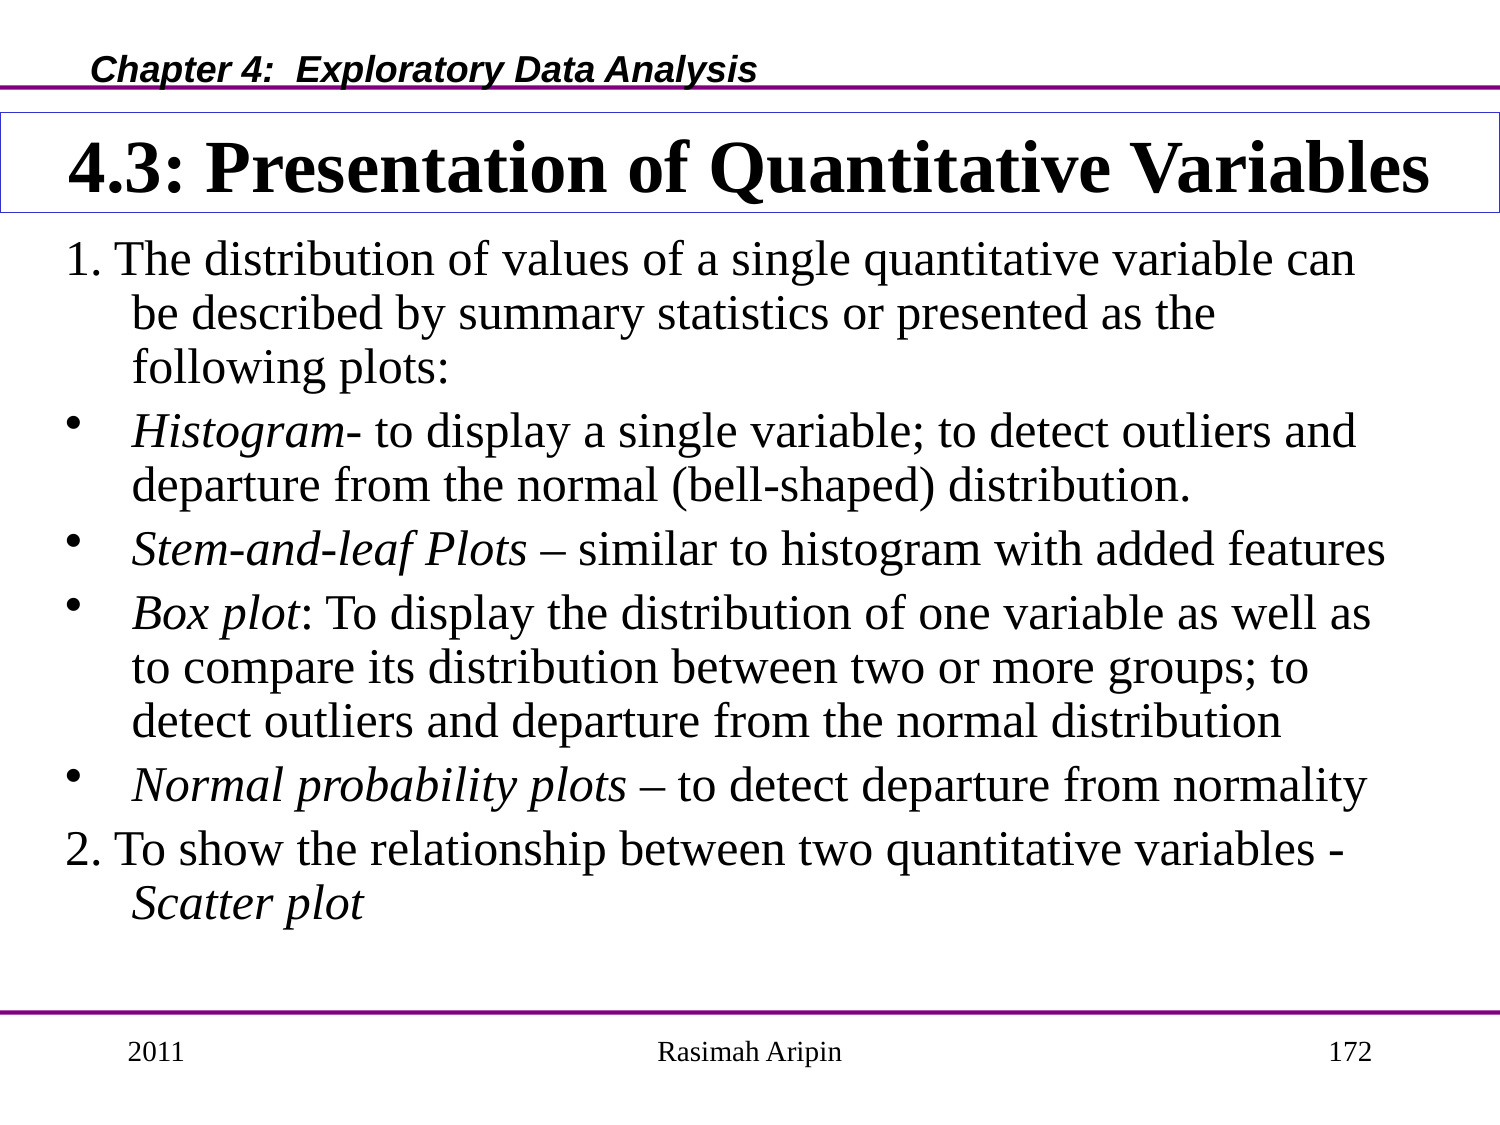

Chapter 4:  Exploratory Data Analysis
# 4.3: Presentation of Quantitative Variables
1. The distribution of values of a single quantitative variable can be described by summary statistics or presented as the following plots:
Histogram- to display a single variable; to detect outliers and departure from the normal (bell-shaped) distribution.
Stem-and-leaf Plots – similar to histogram with added features
Box plot: To display the distribution of one variable as well as to compare its distribution between two or more groups; to detect outliers and departure from the normal distribution
Normal probability plots – to detect departure from normality
2. To show the relationship between two quantitative variables - Scatter plot

2011
Rasimah Aripin
172